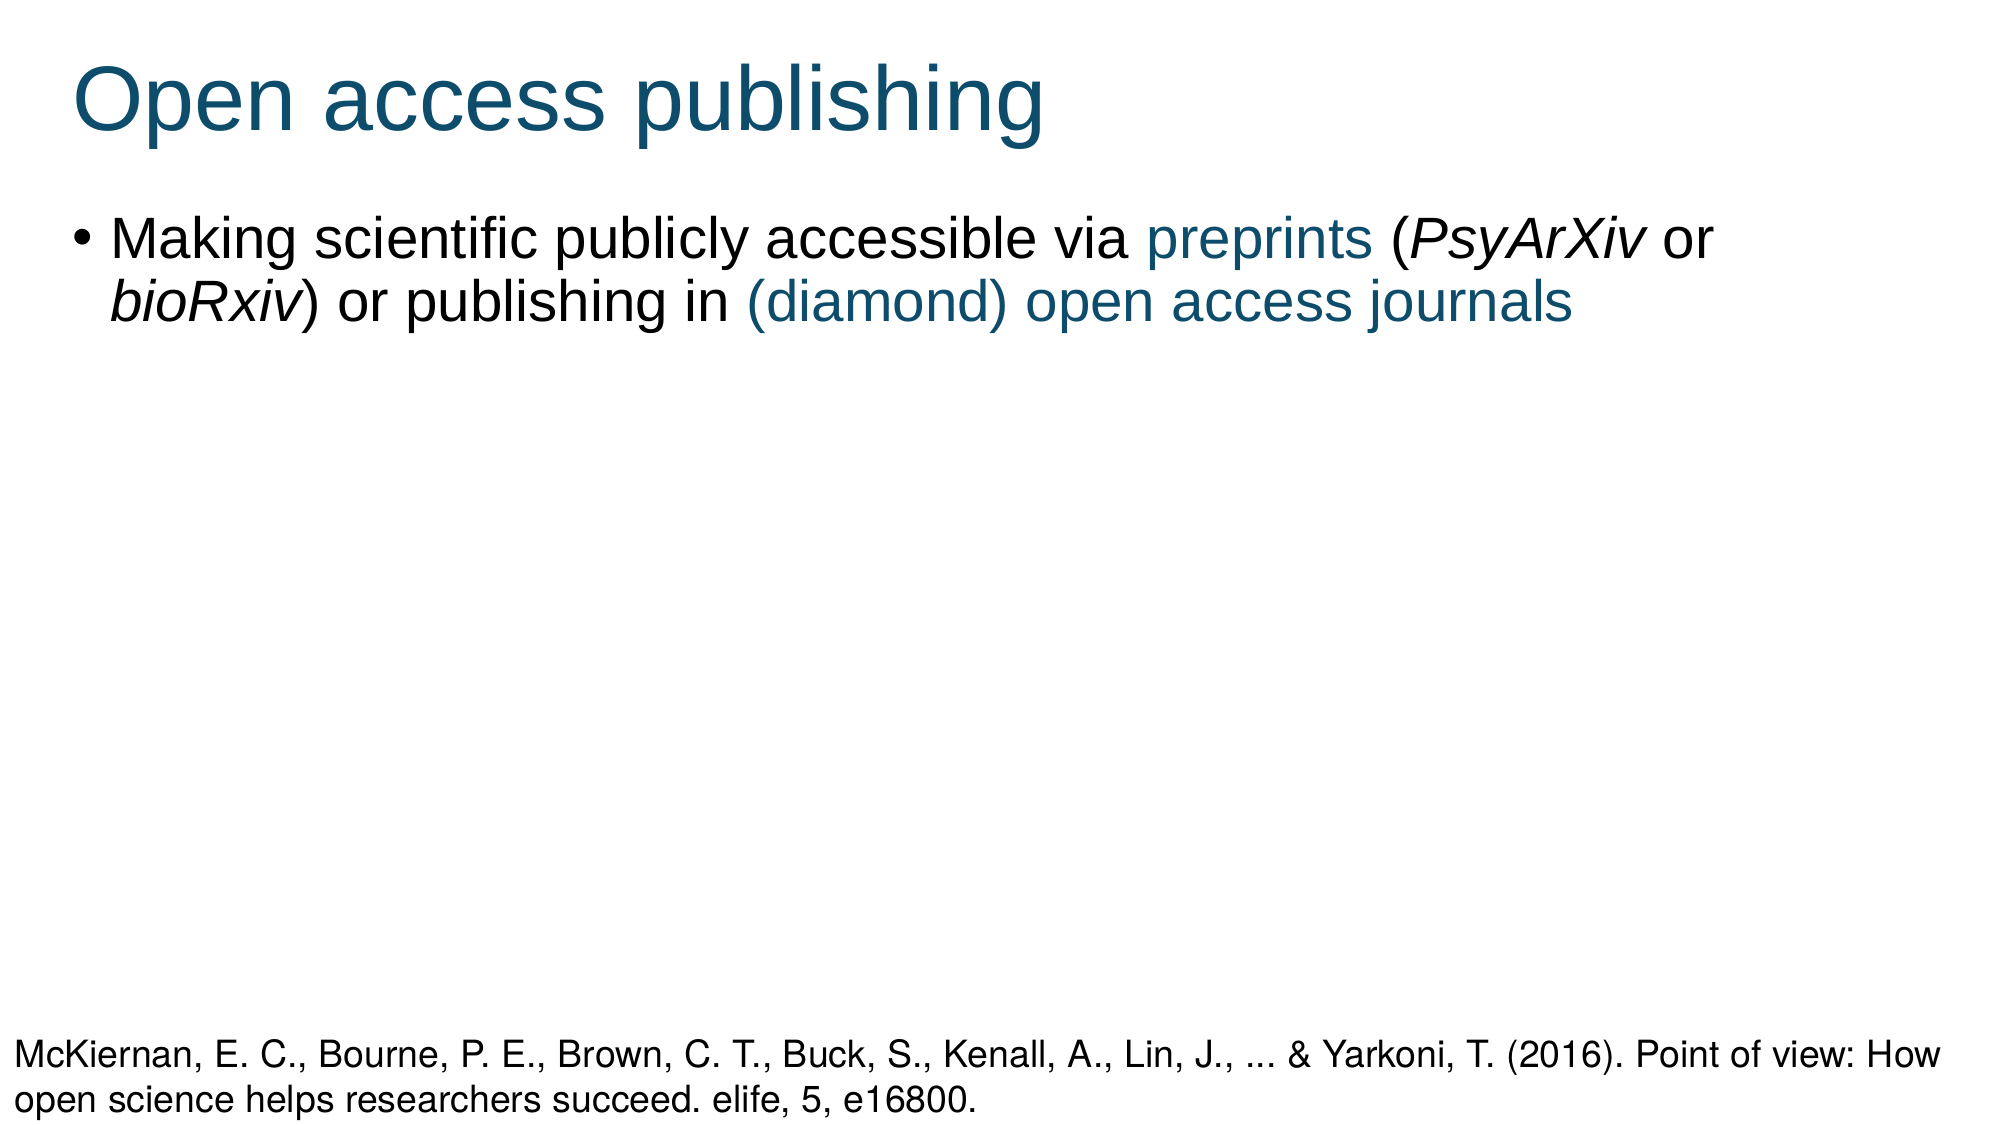

# Open access publishing
Making scientific publicly accessible via preprints (PsyArXiv or bioRxiv) or publishing in (diamond) open access journals

McKiernan, E. C., Bourne, P. E., Brown, C. T., Buck, S., Kenall, A., Lin, J., ... & Yarkoni, T. (2016). Point of view: How open science helps researchers succeed. elife, 5, e16800.